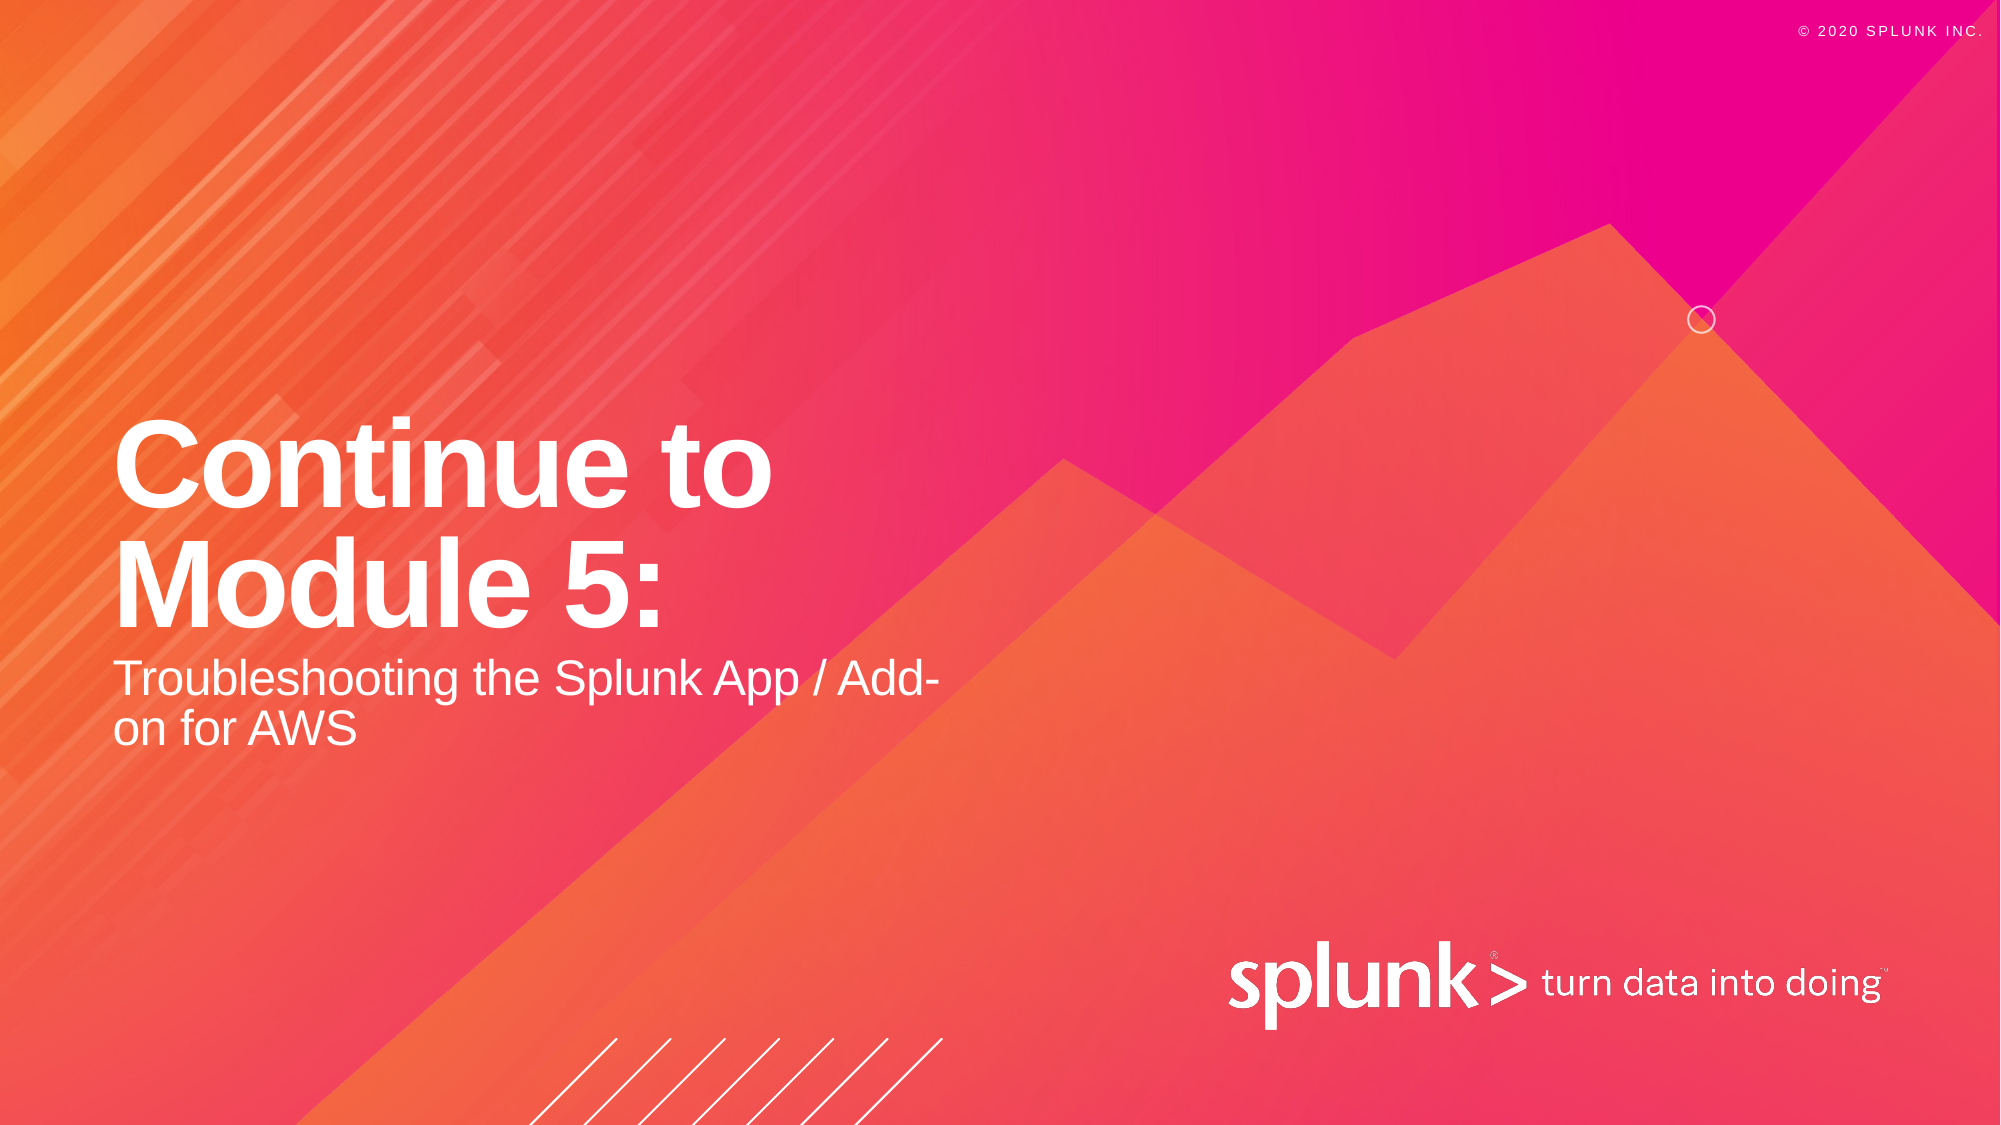

# Continue to Module 5:
Troubleshooting the Splunk App / Add-on for AWS